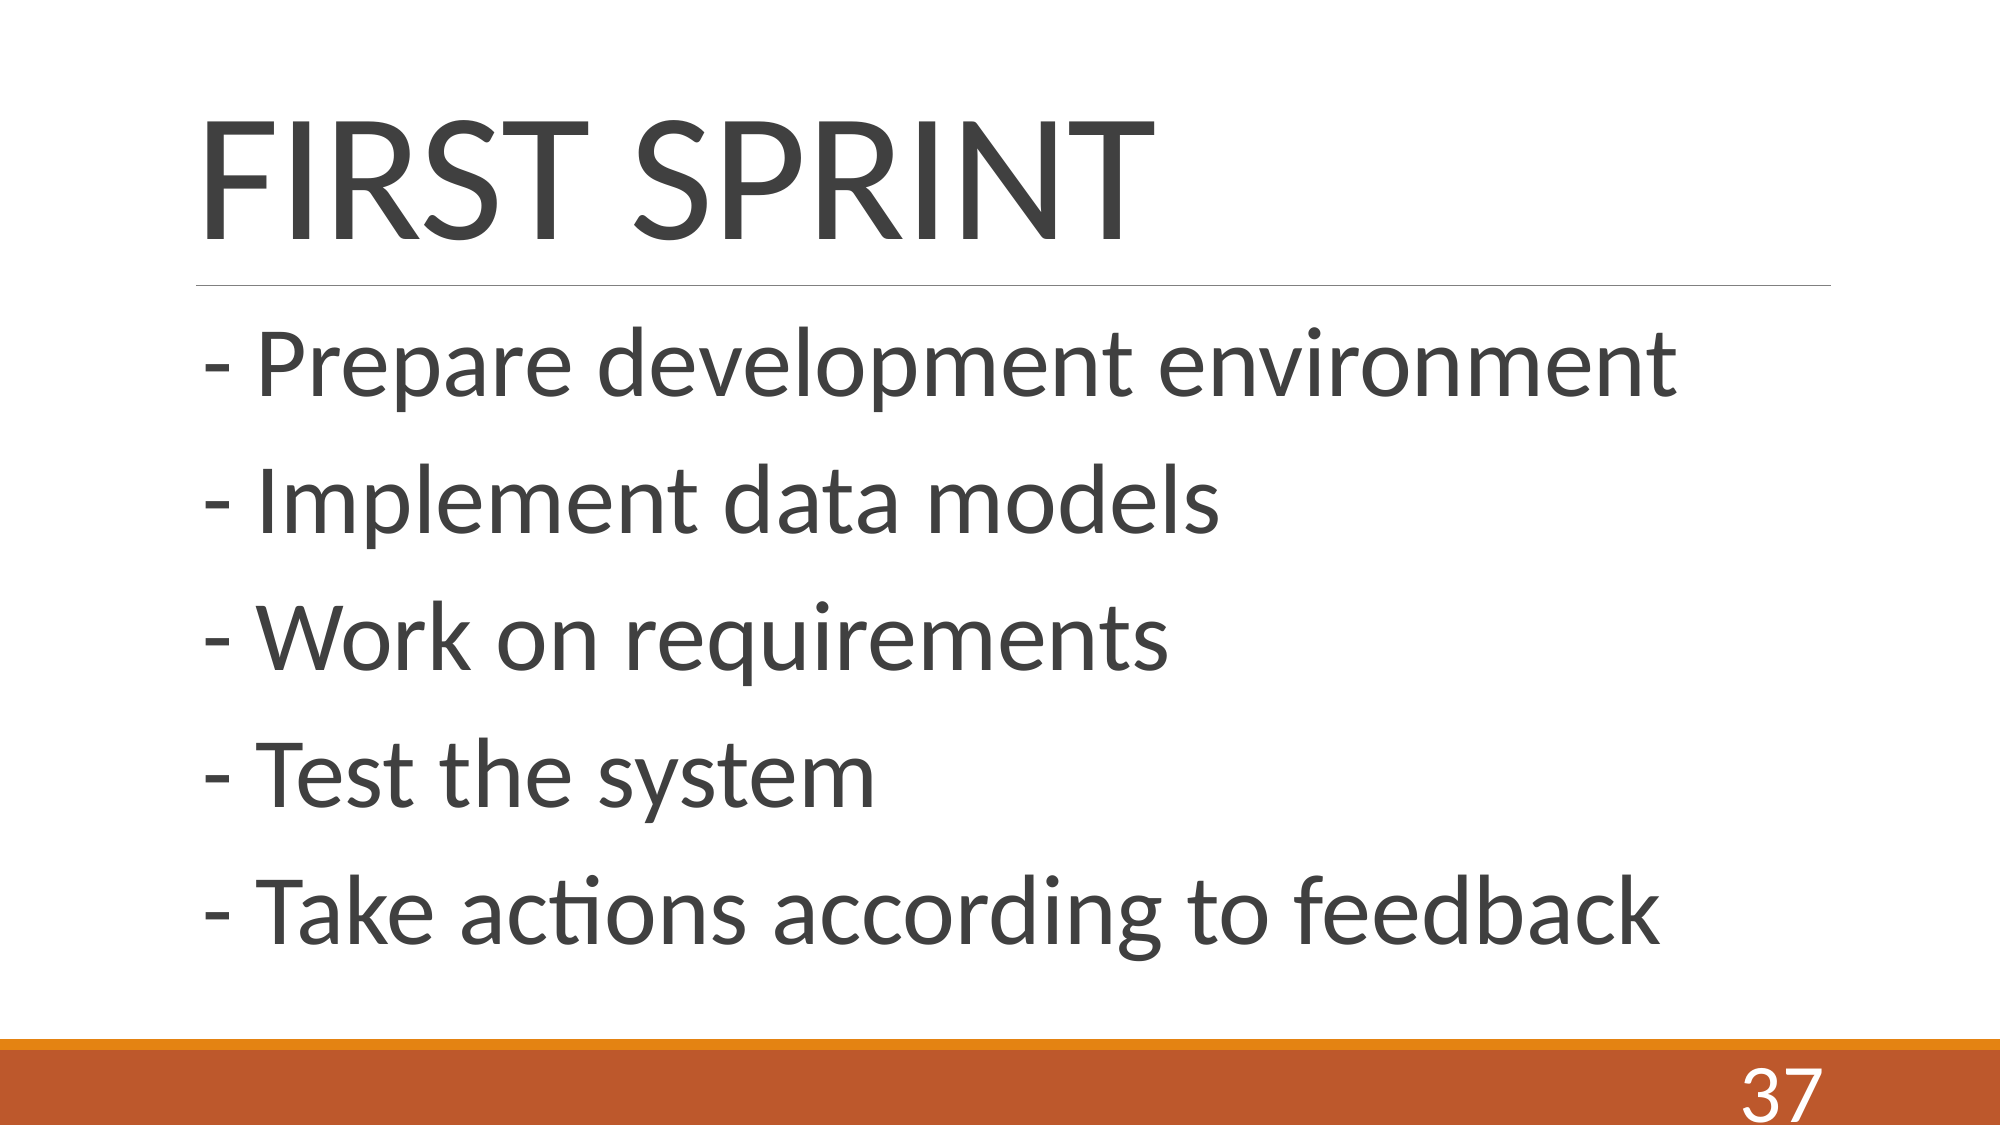

# FIRST SPRINT
- Prepare development environment
- Implement data models
- Work on requirements
- Test the system
- Take actions according to feedback
37